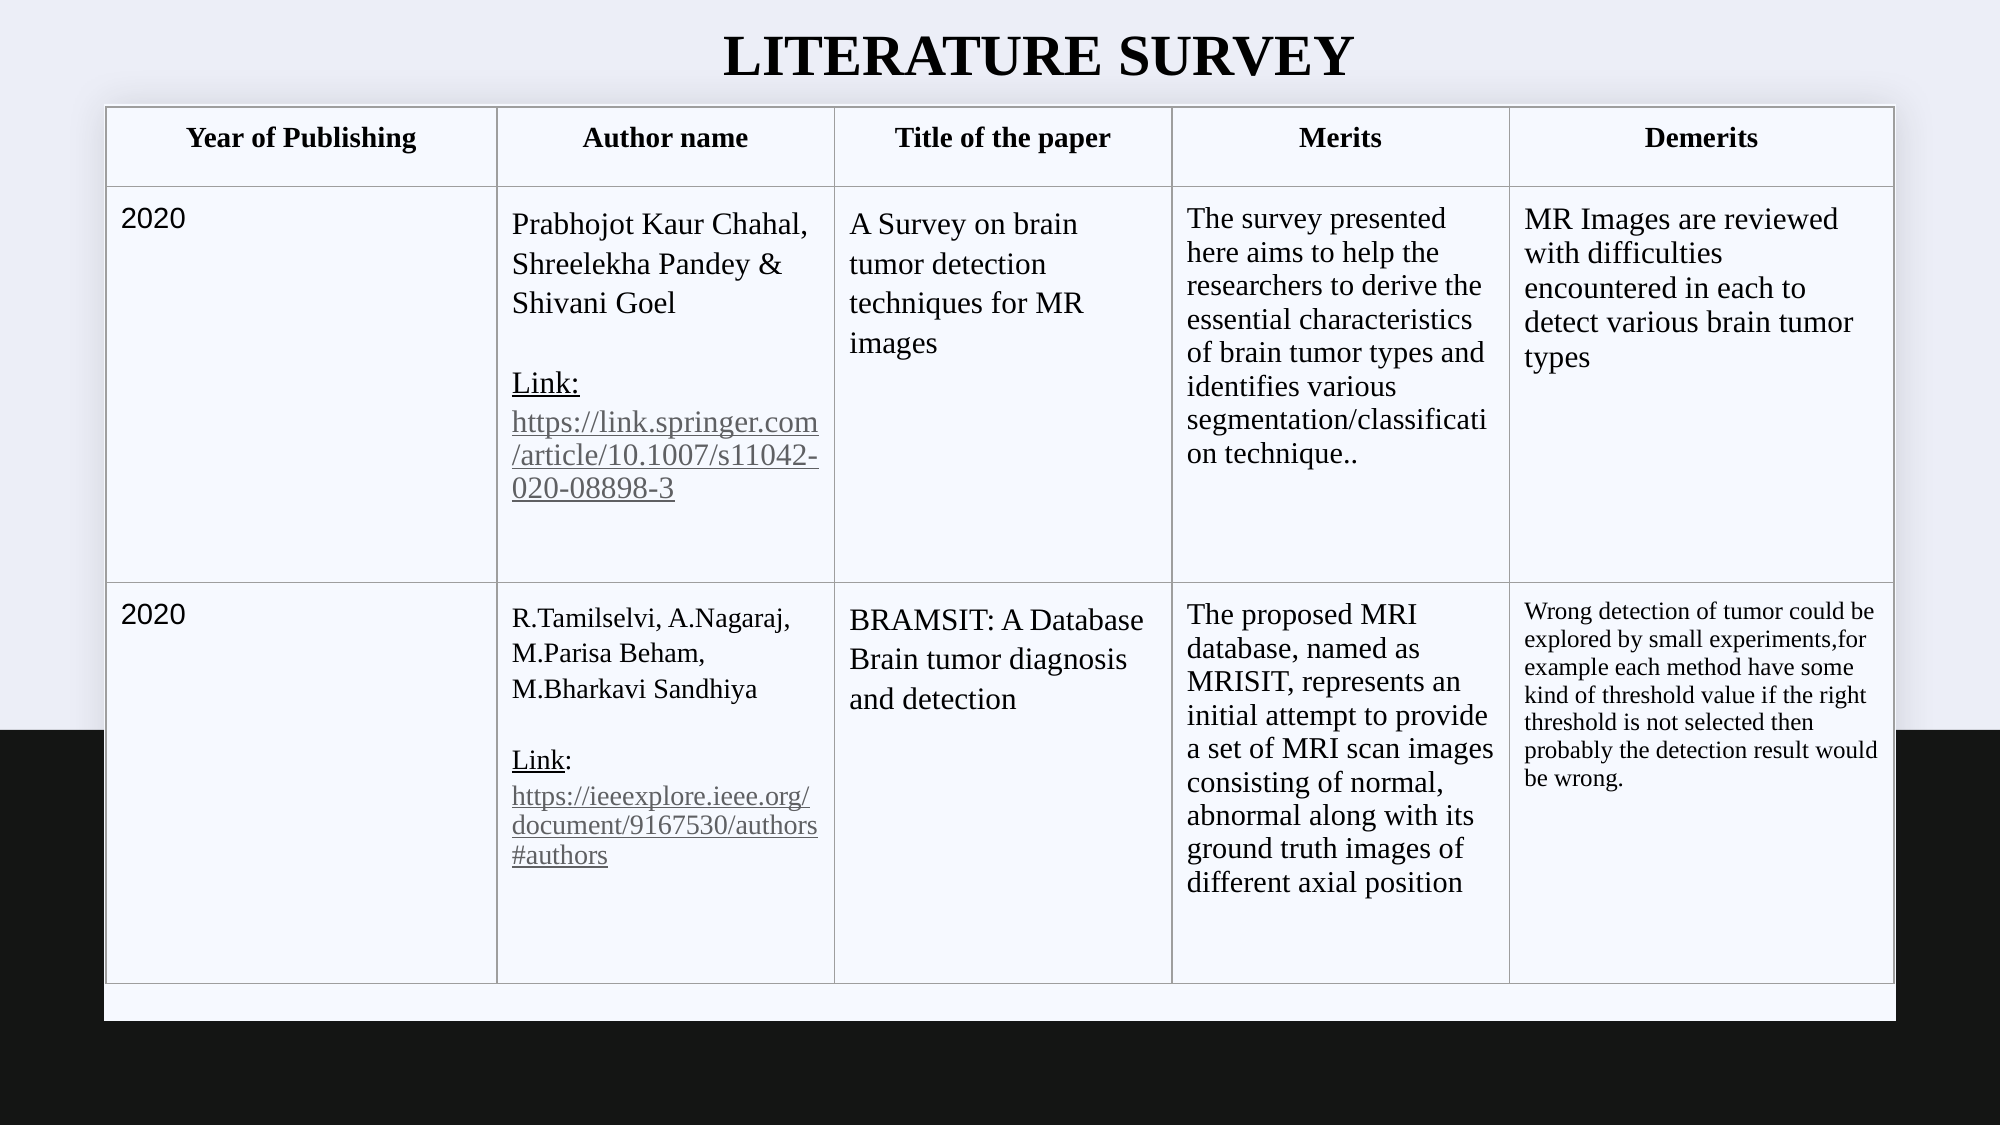

LITERATURE SURVEY
| Year of Publishing | Author name | Title of the paper | Merits | Demerits |
| --- | --- | --- | --- | --- |
| 2020 | Prabhojot Kaur Chahal, Shreelekha Pandey & Shivani Goel Link: https://link.springer.com/article/10.1007/s11042-020-08898-3 | A Survey on brain tumor detection techniques for MR images | The survey presented here aims to help the researchers to derive the essential characteristics of brain tumor types and identifies various segmentation/classification technique.. | MR Images are reviewed with difficulties encountered in each to detect various brain tumor types |
| 2020 | R.Tamilselvi, A.Nagaraj, M.Parisa Beham, M.Bharkavi Sandhiya Link: https://ieeexplore.ieee.org/document/9167530/authors#authors | BRAMSIT: A Database Brain tumor diagnosis and detection | The proposed MRI database, named as MRISIT, represents an initial attempt to provide a set of MRI scan images consisting of normal, abnormal along with its ground truth images of different axial position | Wrong detection of tumor could be explored by small experiments,for example each method have some kind of threshold value if the right threshold is not selected then probably the detection result would be wrong. |